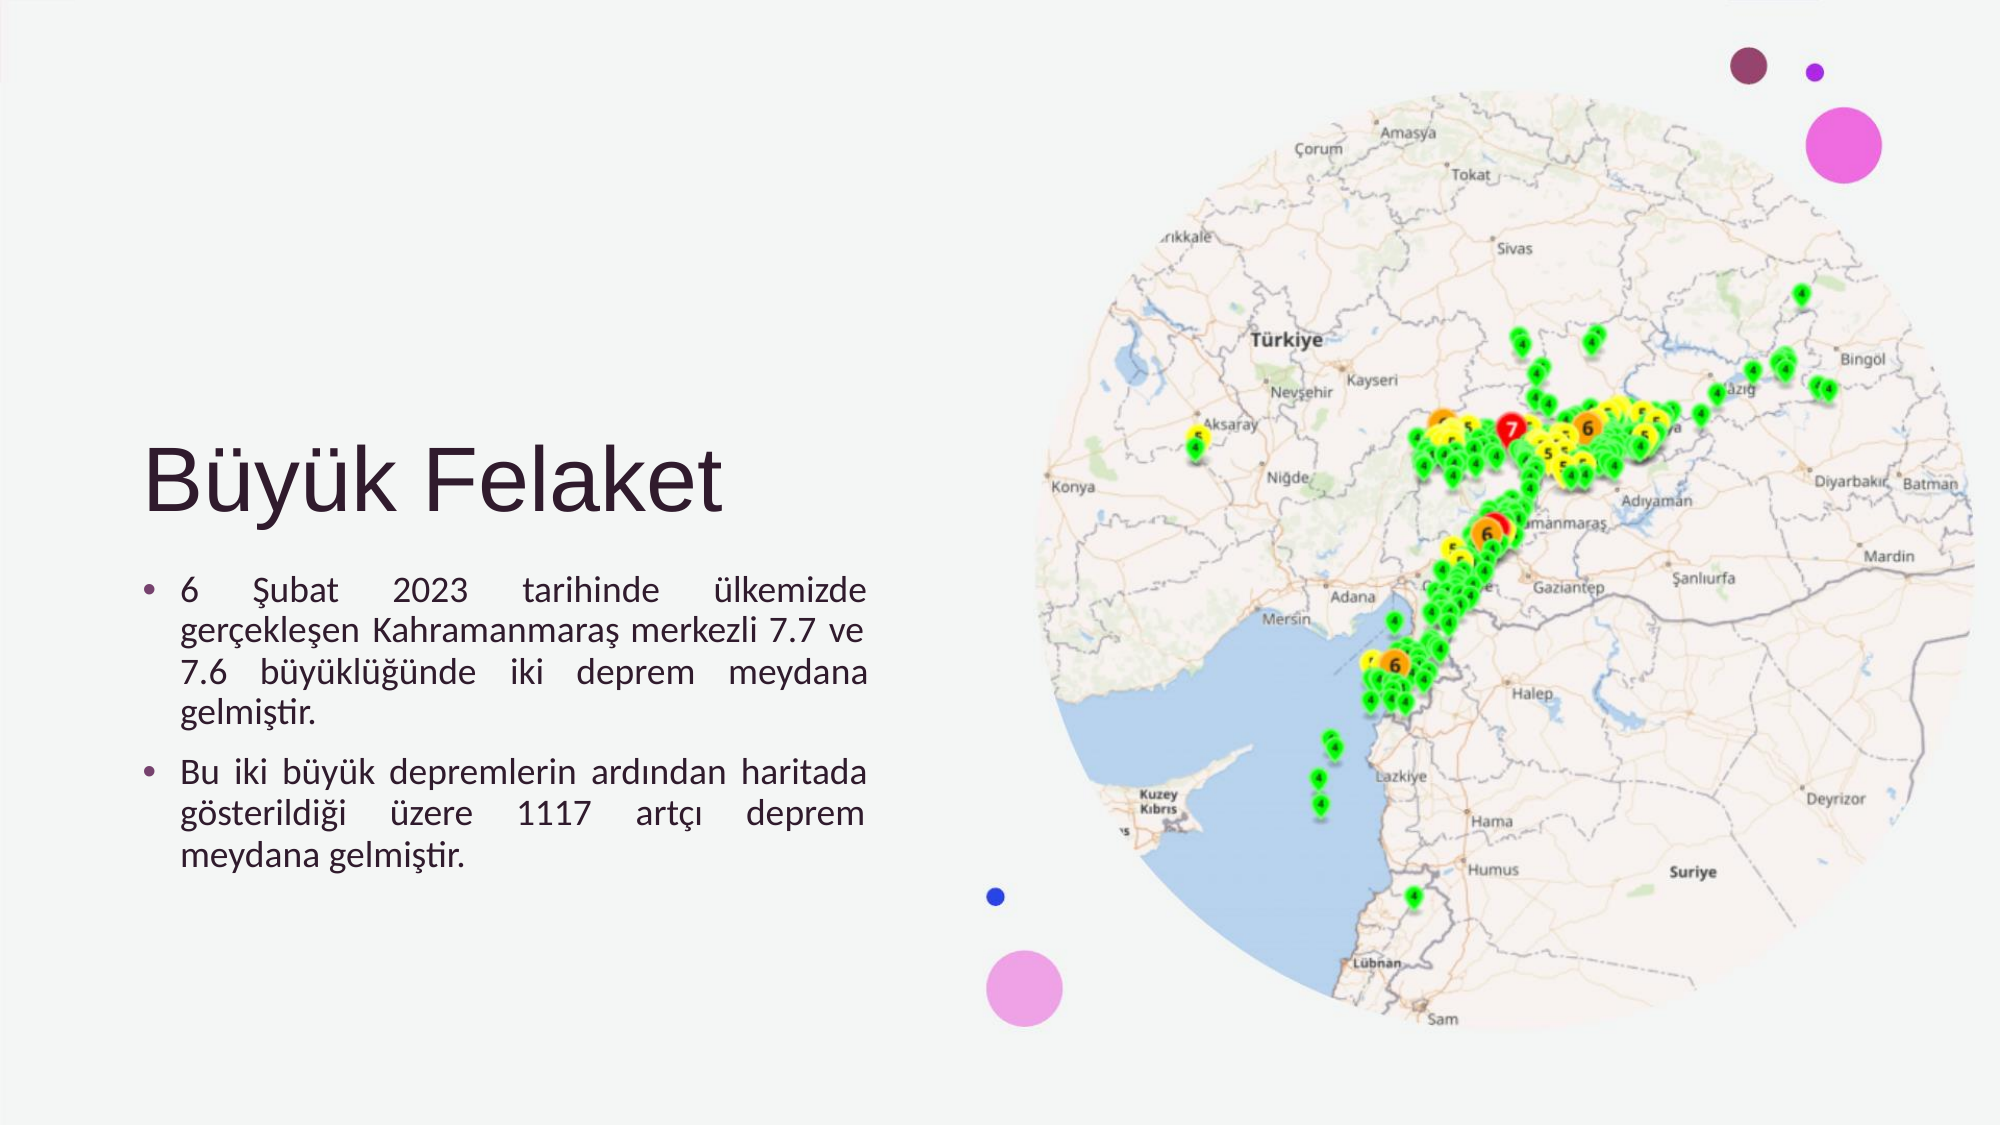

Büyük Felaket
• 6 Şubat 2023 tarihinde ülkemizde
gerçekleşen Kahramanmaraş merkezli 7.7 ve
7.6 büyüklüğünde iki deprem meydana
gelmiştir.
• Bu iki büyük depremlerin ardından haritada
gösterildiği üzere 1117 artçı deprem
meydana gelmiştir.